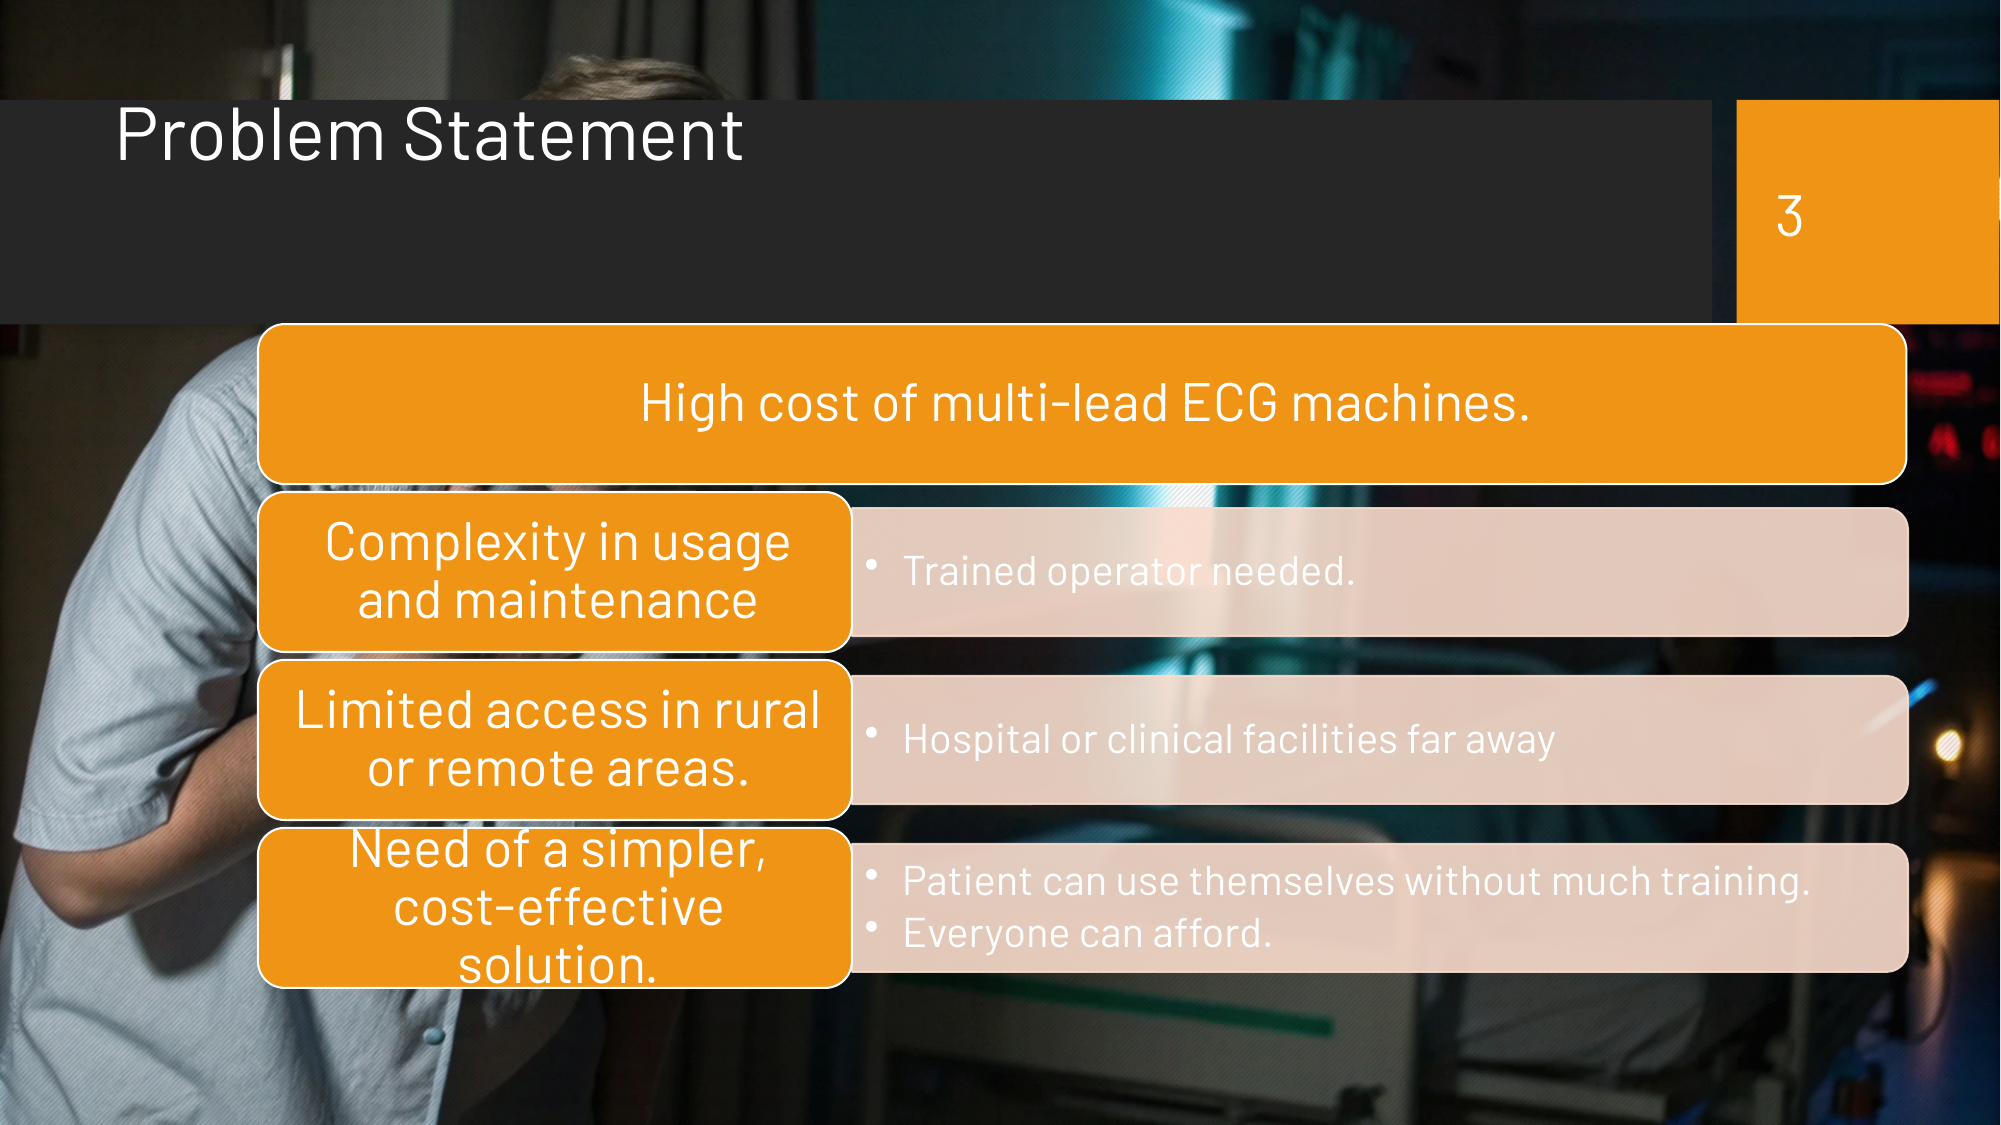

# Problem Statement
3
High cost of multi-lead ECG machines.
Trained operator needed.
Complexity in usage and maintenance
Hospital or clinical facilities far away
Limited access in rural or remote areas.
Patient can use themselves without much training.
Everyone can afford.
Need of a simpler, cost-effective solution.